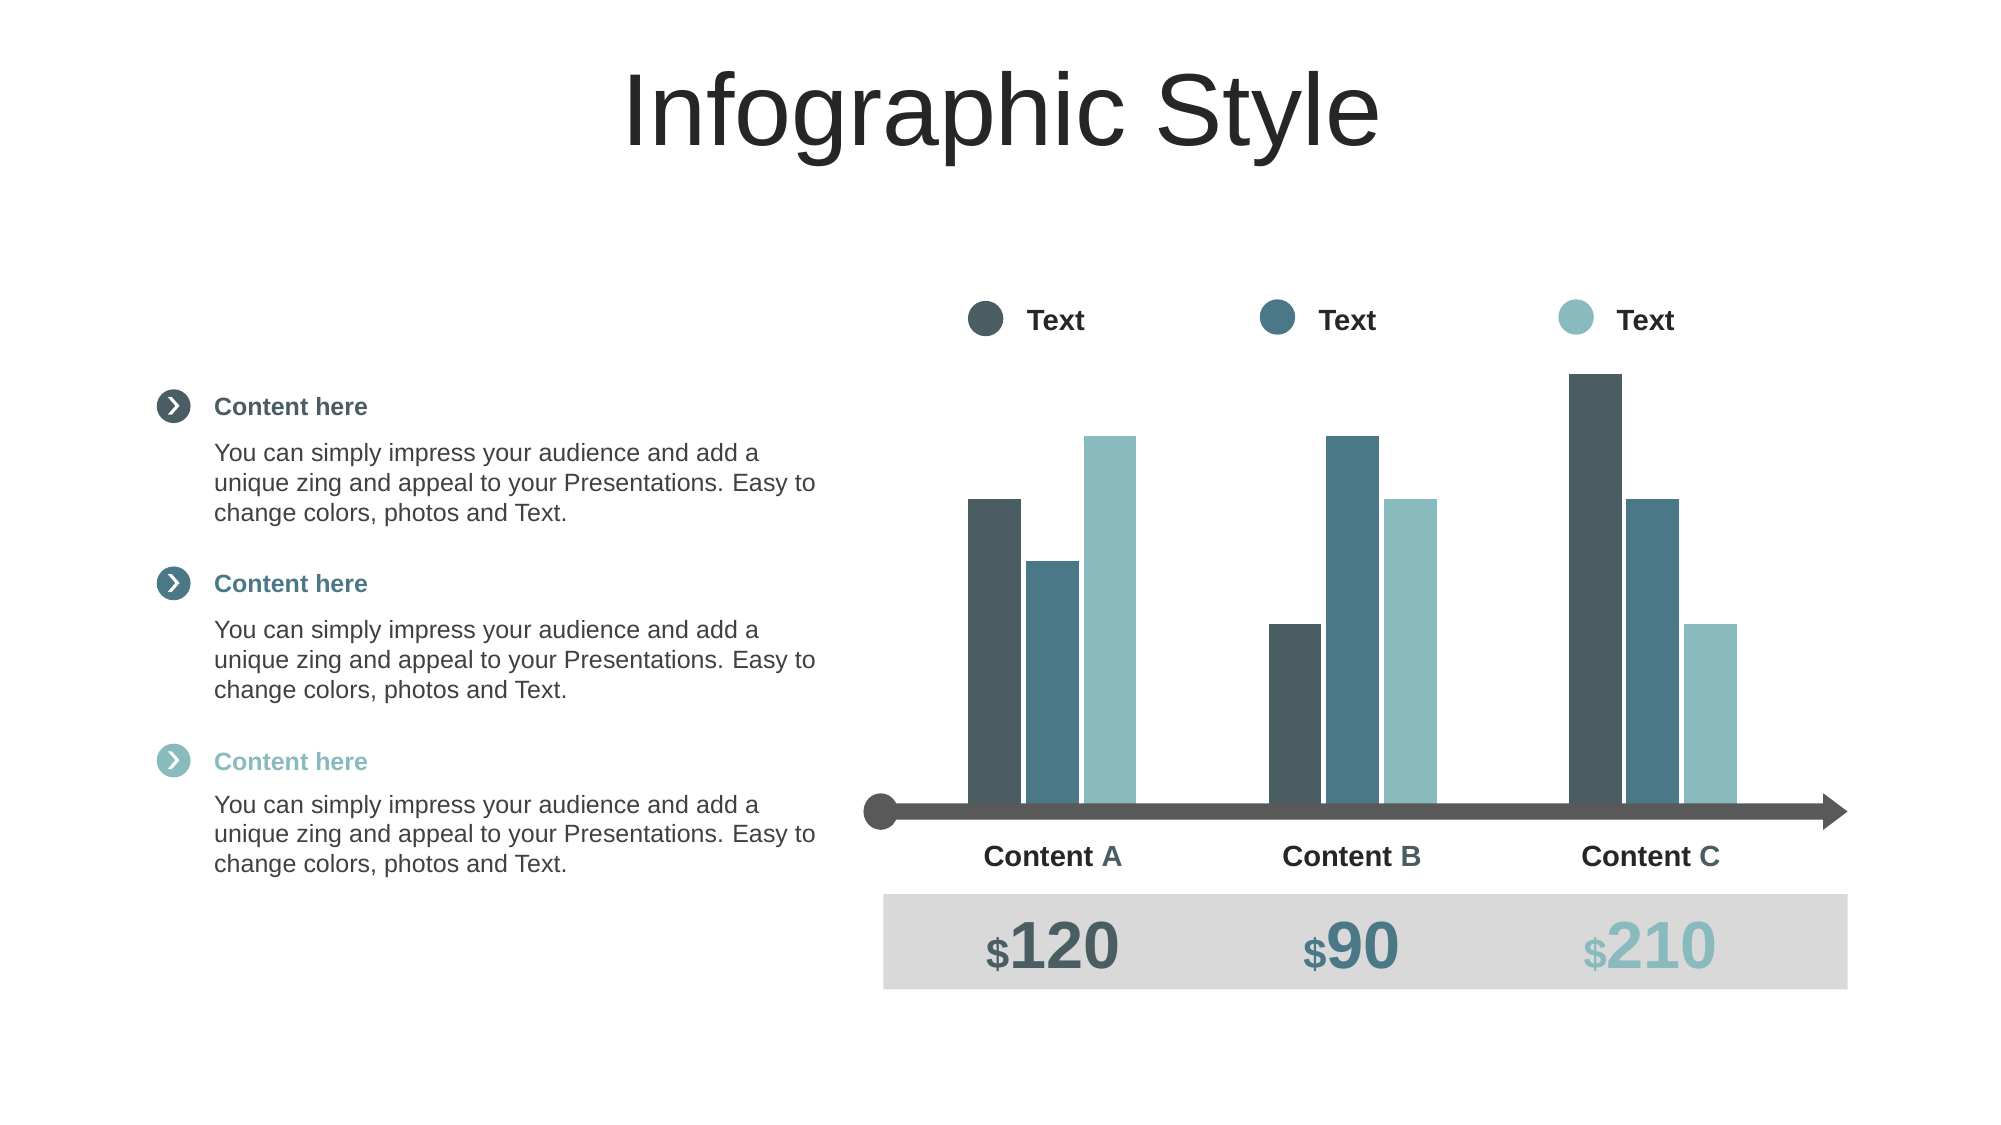

Infographic Style
Text

Text

Text

### Chart

| Category | Series 1 | Series 2 | Series 3 |
|---|---|---|---|
| Category 1 | 5.0 | 4.0 | 6.0 |
| Category 2 | 3.0 | 6.0 | 5.0 |
| Category 3 | 7.0 | 5.0 | 3.0 |
Content here
You can simply impress your audience and add a unique zing and appeal to your Presentations. Easy to change colors, photos and Text.

Content here
You can simply impress your audience and add a unique zing and appeal to your Presentations. Easy to change colors, photos and Text.

Content here
You can simply impress your audience and add a unique zing and appeal to your Presentations. Easy to change colors, photos and Text.

Content A
Content B
Content C

$120
$90
$210